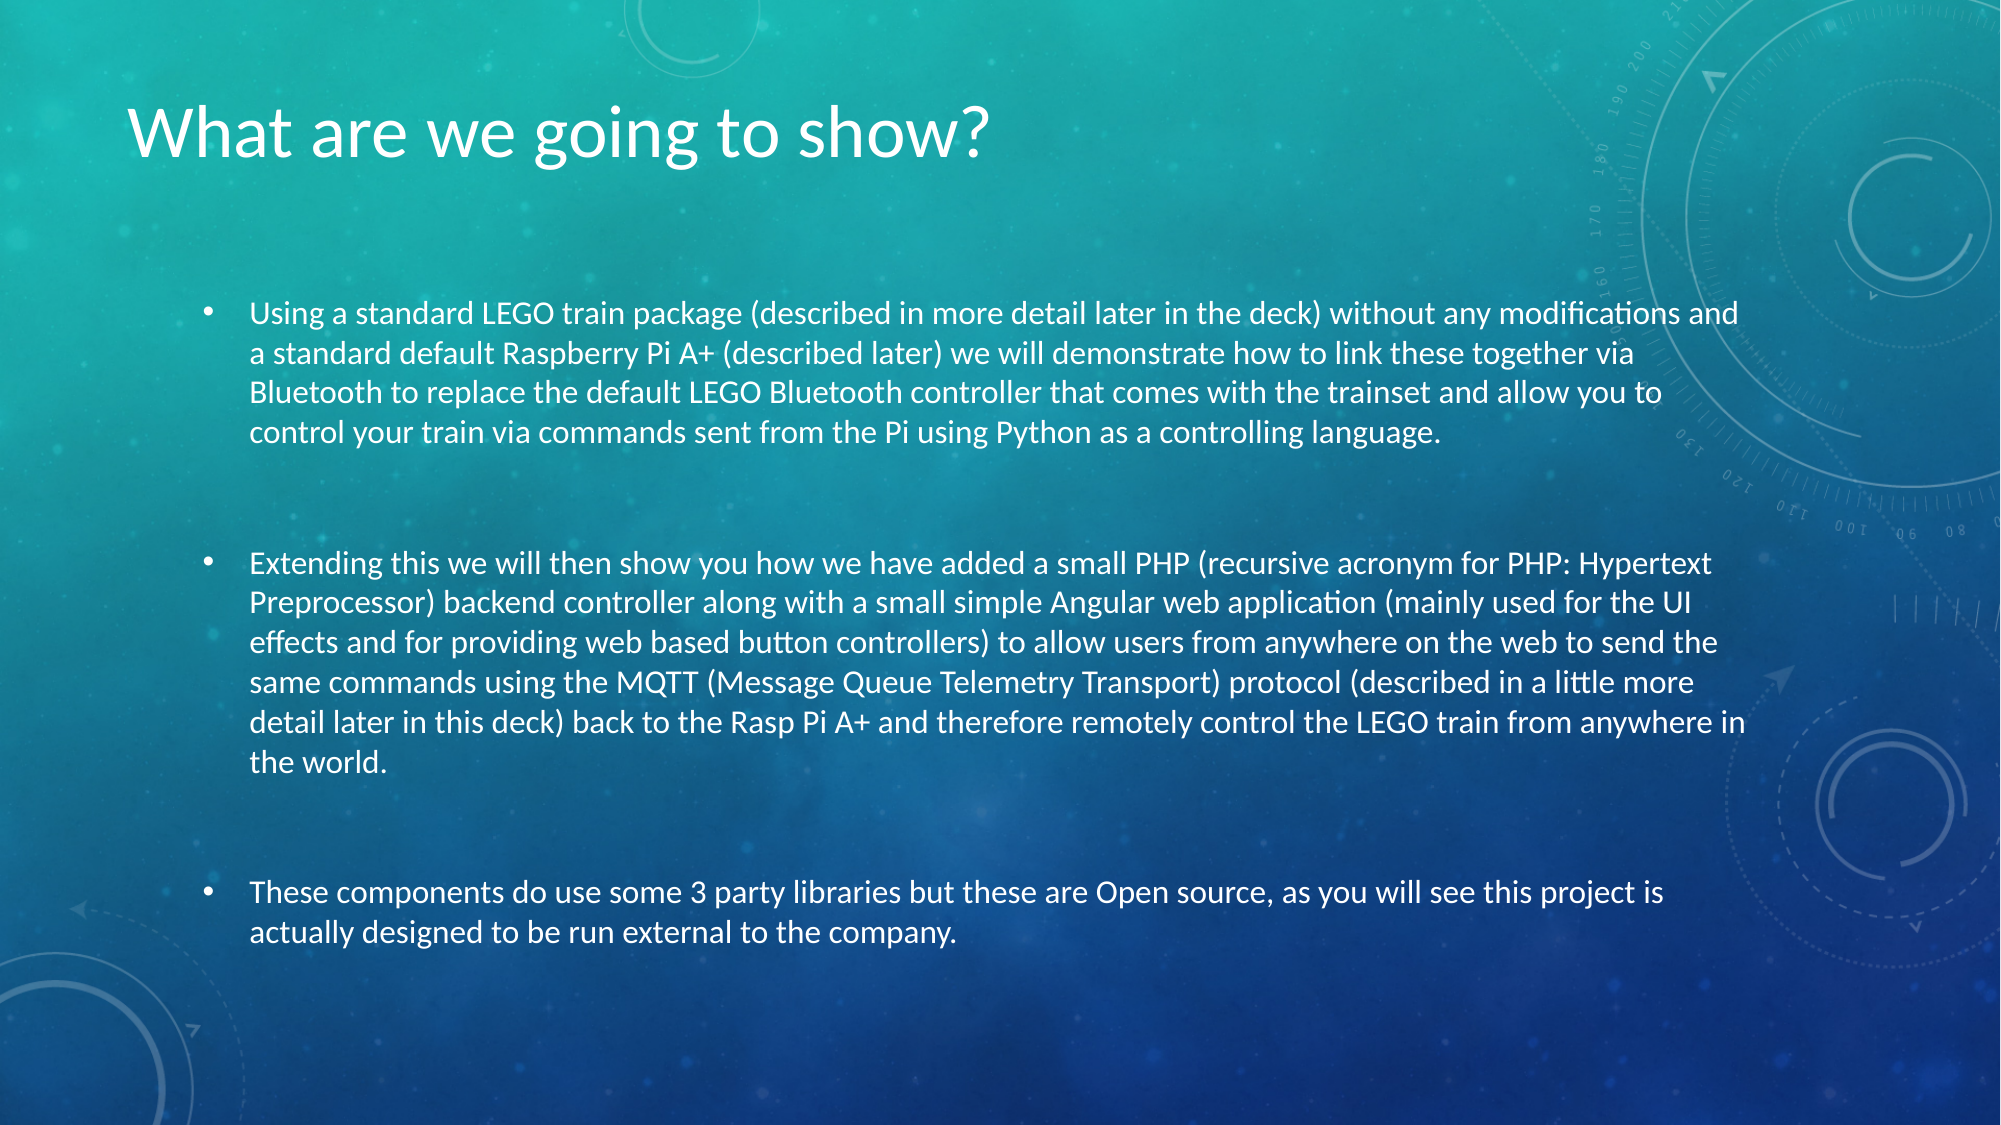

# What are we going to show?
Using a standard LEGO train package (described in more detail later in the deck) without any modifications and a standard default Raspberry Pi A+ (described later) we will demonstrate how to link these together via Bluetooth to replace the default LEGO Bluetooth controller that comes with the trainset and allow you to control your train via commands sent from the Pi using Python as a controlling language.

Extending this we will then show you how we have added a small PHP (recursive acronym for PHP: Hypertext Preprocessor) backend controller along with a small simple Angular web application (mainly used for the UI effects and for providing web based button controllers) to allow users from anywhere on the web to send the same commands using the MQTT (Message Queue Telemetry Transport) protocol (described in a little more detail later in this deck) back to the Rasp Pi A+ and therefore remotely control the LEGO train from anywhere in the world.

These components do use some 3 party libraries but these are Open source, as you will see this project is actually designed to be run external to the company.